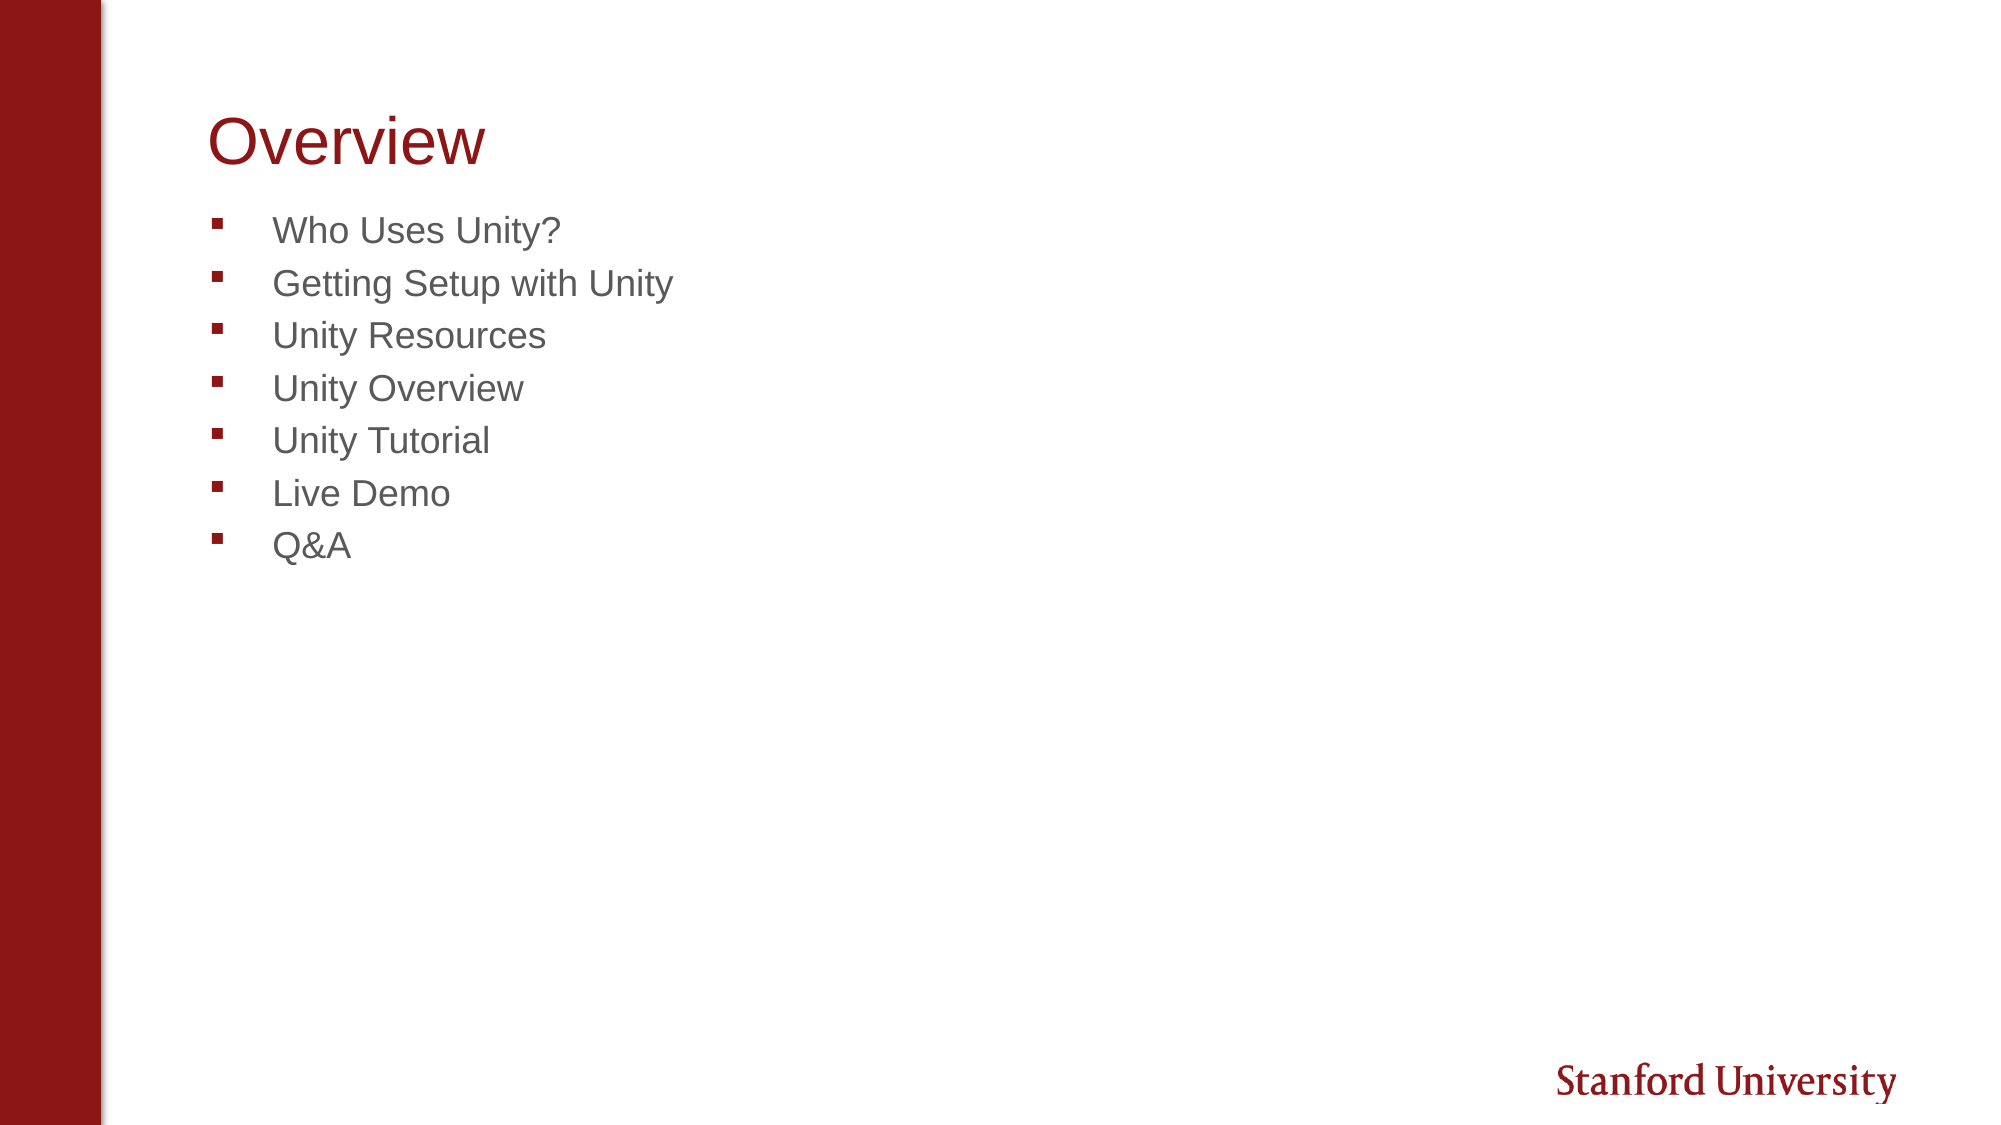

# Overview
Who Uses Unity?
Getting Setup with Unity
Unity Resources
Unity Overview
Unity Tutorial
Live Demo
Q&A